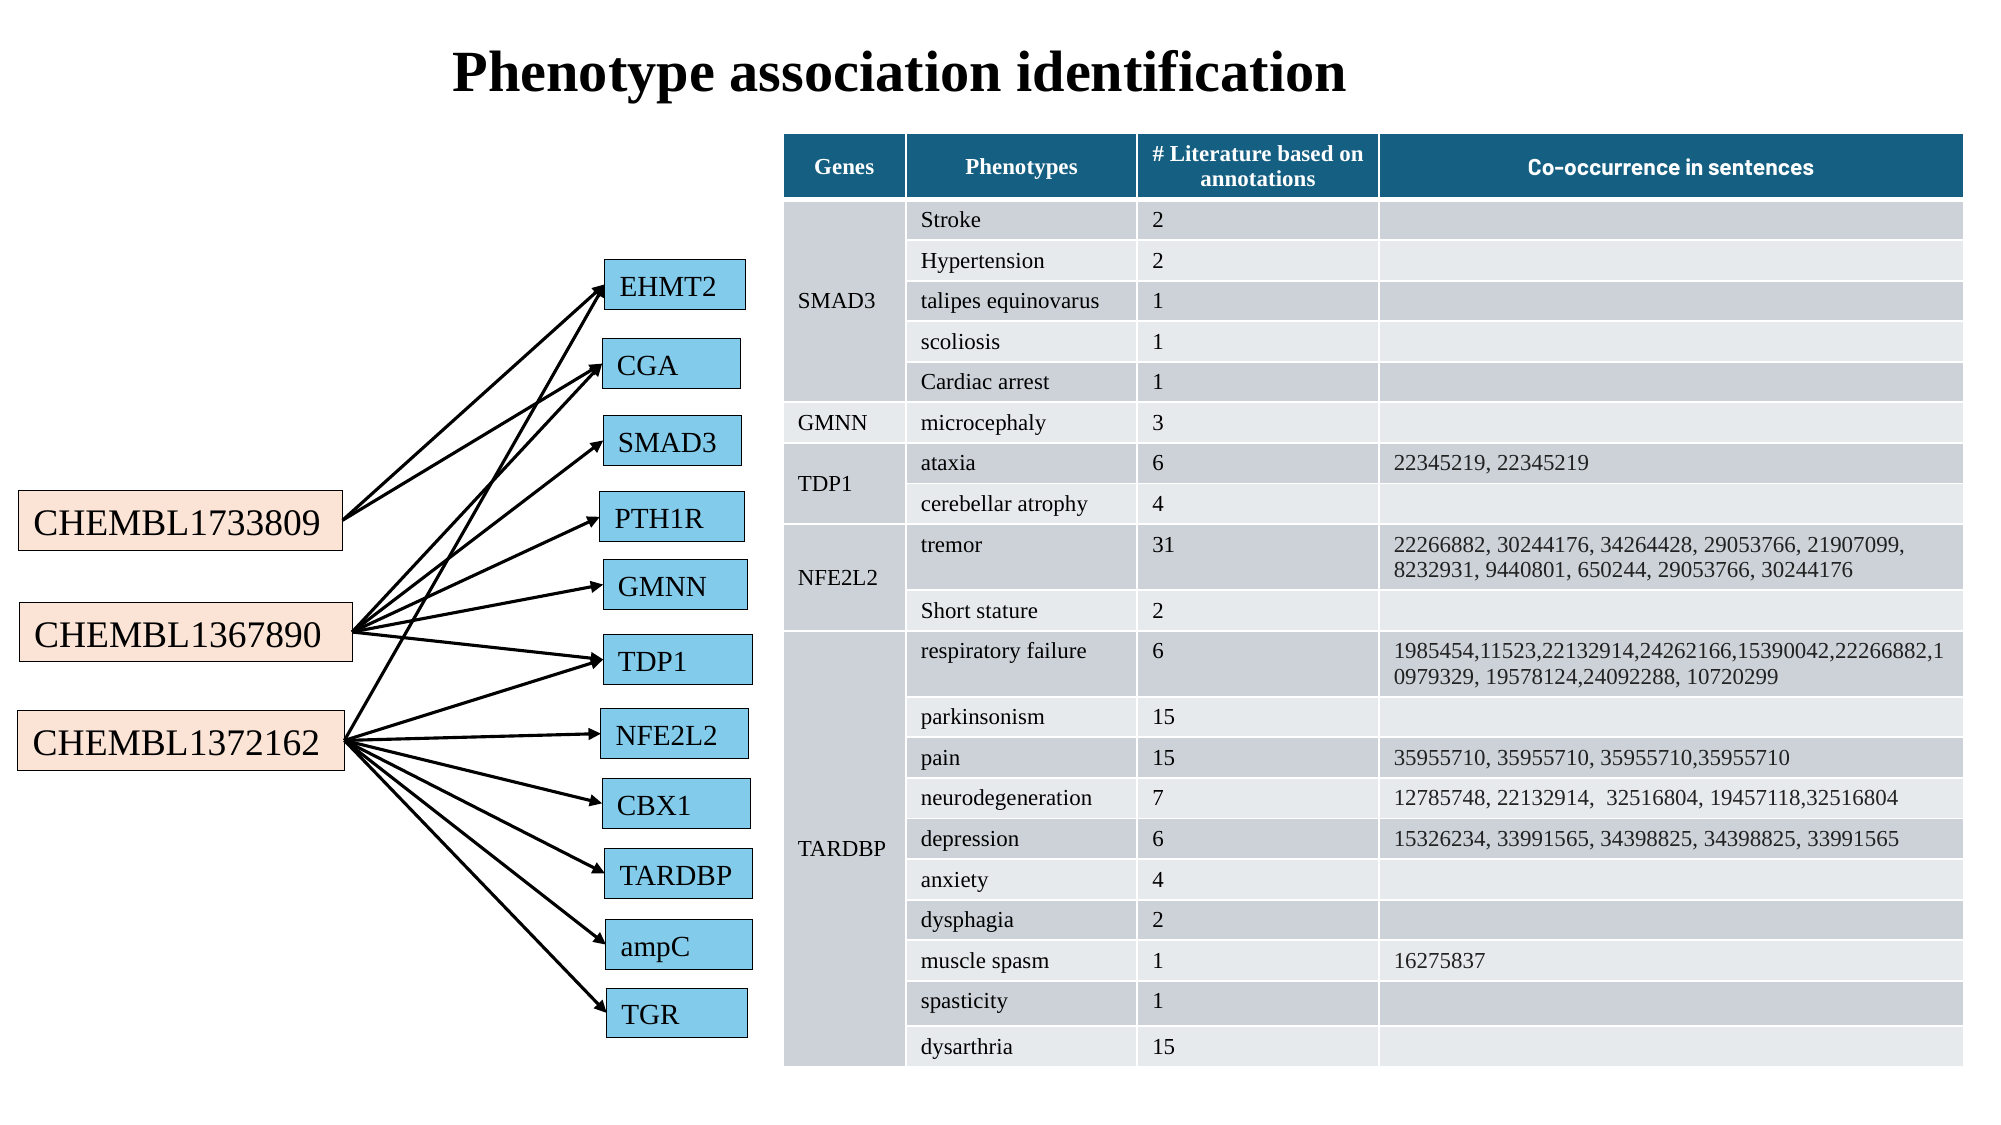

Phenotype association identification
| Genes | Phenotypes | # Literature based on annotations | Co-occurrence in sentences |
| --- | --- | --- | --- |
| SMAD3 | Stroke | 2 |  |
|  | Hypertension | 2 |  |
|  | talipes equinovarus | 1 |  |
|  | scoliosis | 1 |  |
|  | Cardiac arrest | 1 |  |
| GMNN | microcephaly | 3 |  |
| TDP1 | ataxia | 6 | 22345219, 22345219 |
|  | cerebellar atrophy | 4 |  |
| NFE2L2 | tremor | 31 | 22266882, 30244176, 34264428, 29053766, 21907099, 8232931, 9440801, 650244, 29053766, 30244176 |
|  | Short stature | 2 |  |
| TARDBP | respiratory failure | 6 | 1985454,11523,22132914,24262166,15390042,22266882,10979329, 19578124,24092288, 10720299 |
|  | parkinsonism | 15 |  |
|  | pain | 15 | 35955710, 35955710, 35955710,35955710 |
|  | neurodegeneration | 7 | 12785748, 22132914, 32516804, 19457118,32516804 |
|  | depression | 6 | 15326234, 33991565, 34398825, 34398825, 33991565 |
|  | anxiety | 4 |  |
|  | dysphagia | 2 |  |
|  | muscle spasm | 1 | 16275837 |
|  | spasticity | 1 |  |
|  | dysarthria | 15 |  |
EHMT2
CGA
SMAD3
CHEMBL1733809
PTH1R
GMNN
CHEMBL1367890
TDP1
NFE2L2
CHEMBL1372162
CBX1
TARDBP
ampC
TGR